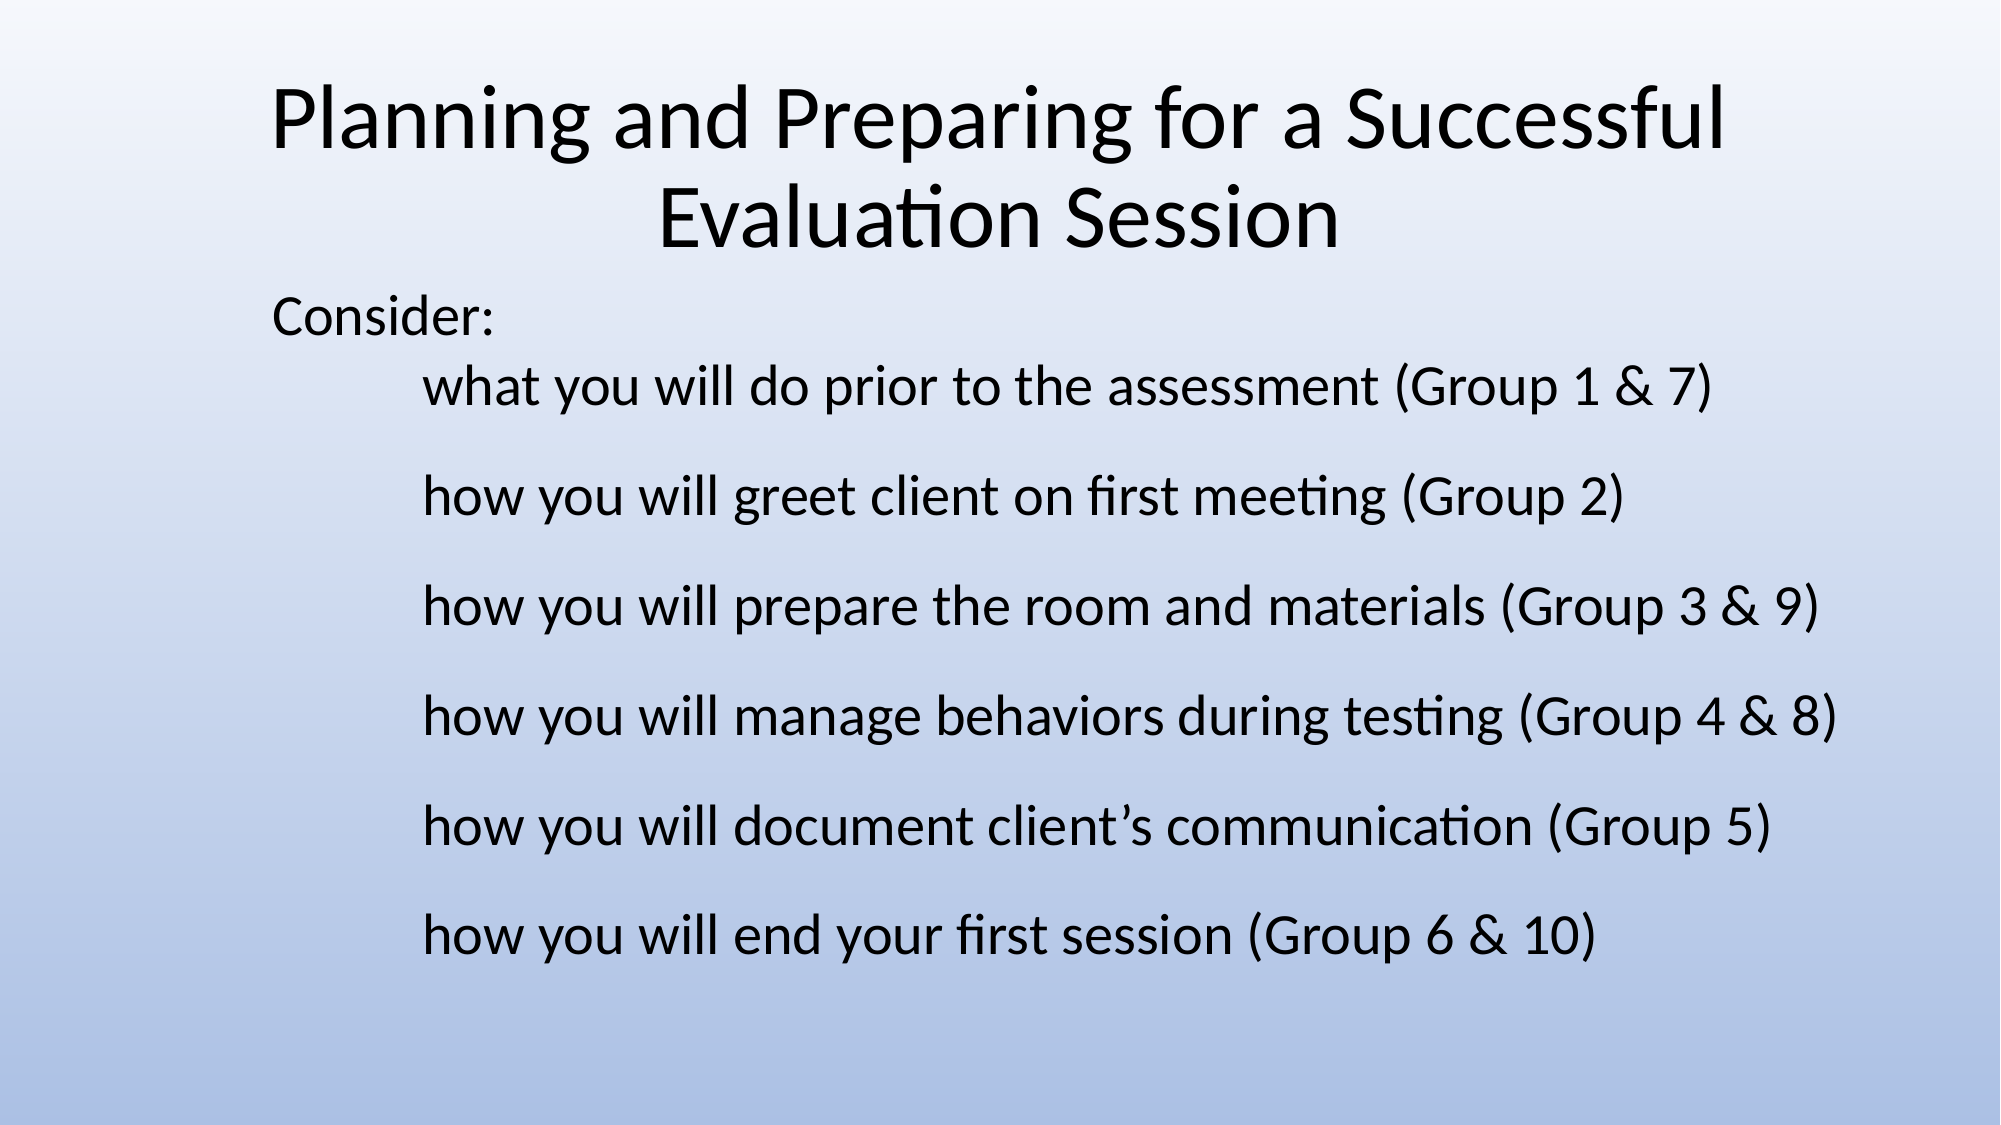

# Planning and Preparing for a Successful Evaluation Session
Consider:
	what you will do prior to the assessment (Group 1 & 7)

	how you will greet client on first meeting (Group 2)

	how you will prepare the room and materials (Group 3 & 9)

	how you will manage behaviors during testing (Group 4 & 8)

	how you will document client’s communication (Group 5)

	how you will end your first session (Group 6 & 10)